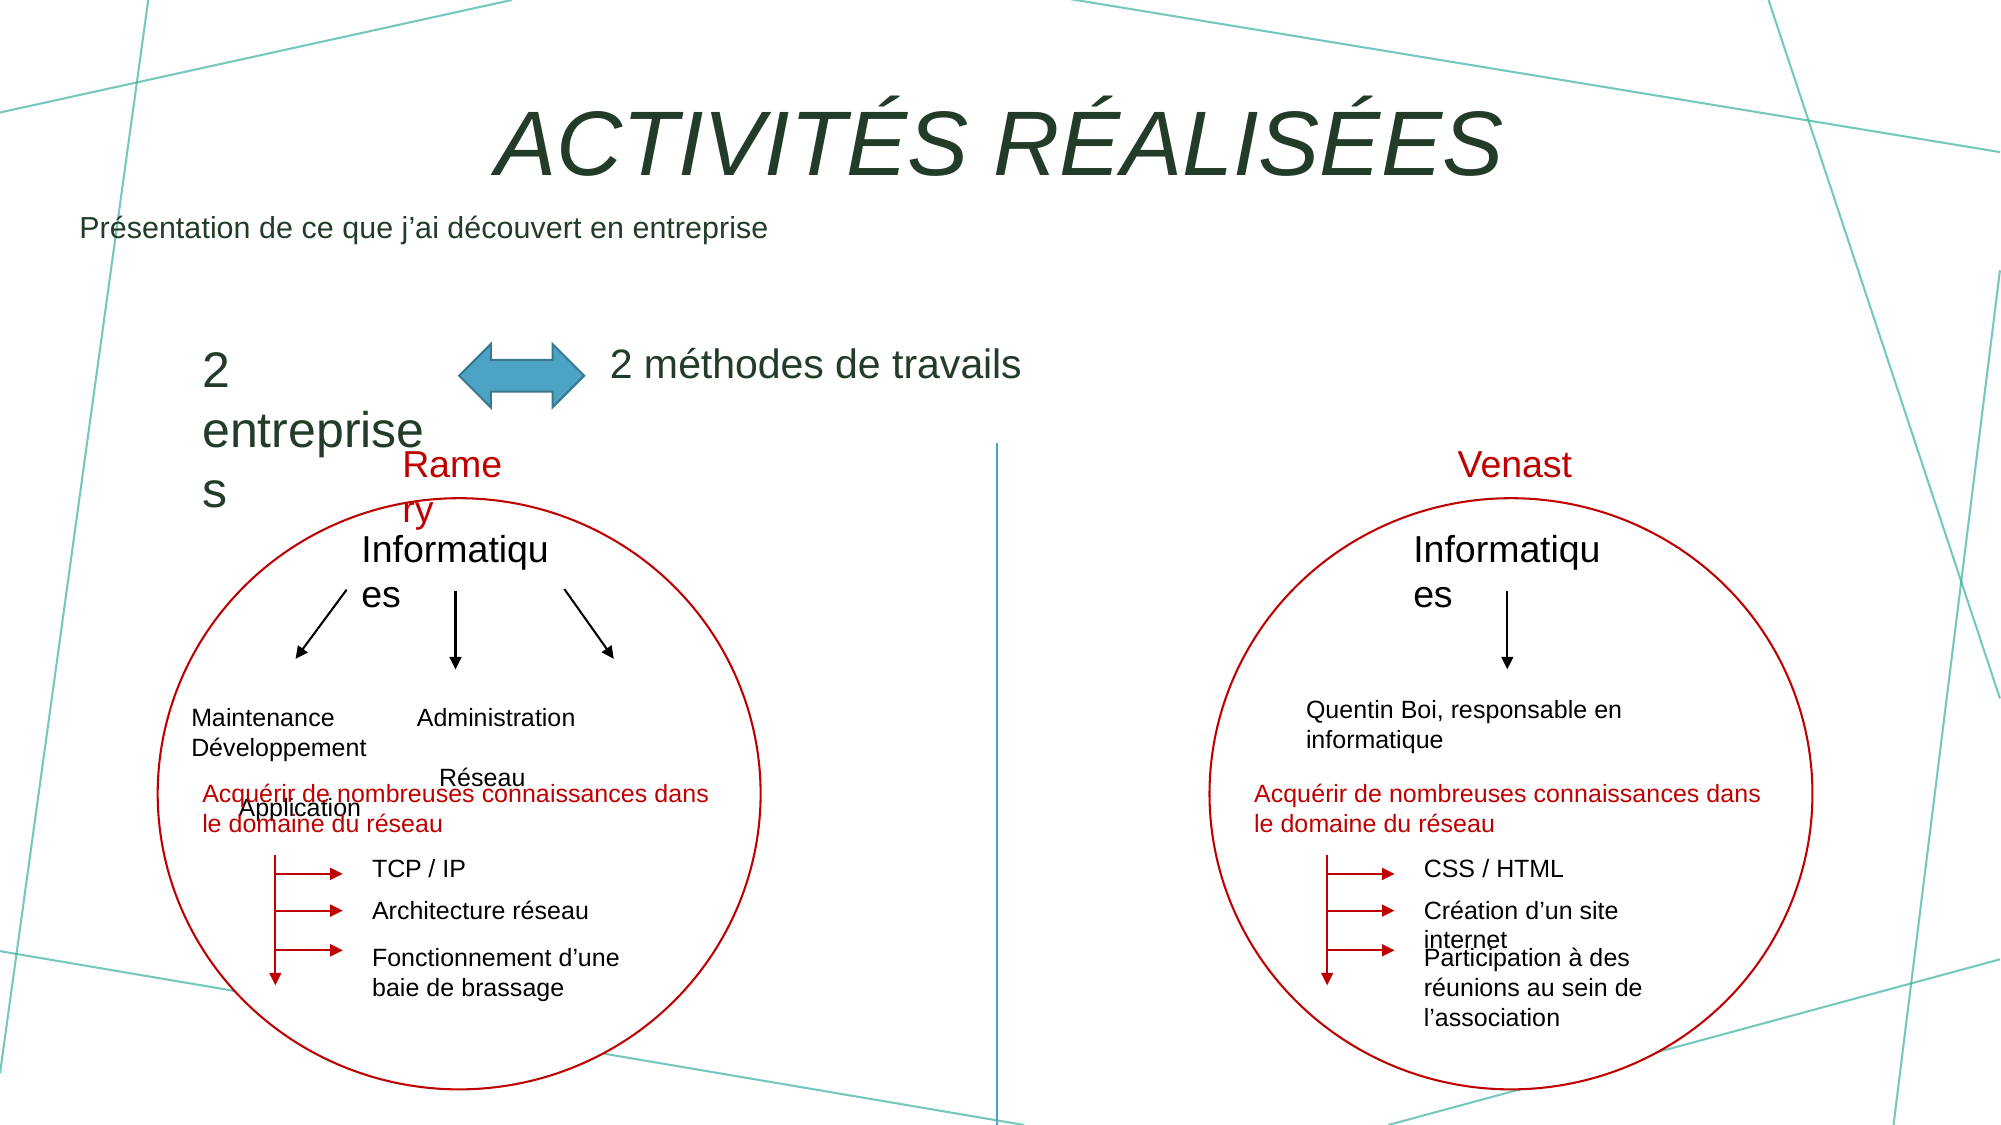

# Activités réalisées
Présentation de ce que j’ai découvert en entreprise

2 méthodes de travails
2 entreprises

Ramery
Venasty

Informatiques
Informatiques
Quentin Boi, responsable en informatique
Maintenance            Administration              Développement
	              Réseau	                     Application
Acquérir de nombreuses connaissances dans le domaine du réseau
Acquérir de nombreuses connaissances dans le domaine du réseau
TCP / IP
CSS / HTML
Architecture réseau
Création d’un site internet
Fonctionnement d’une baie de brassage
Participation à des réunions au sein de l’association